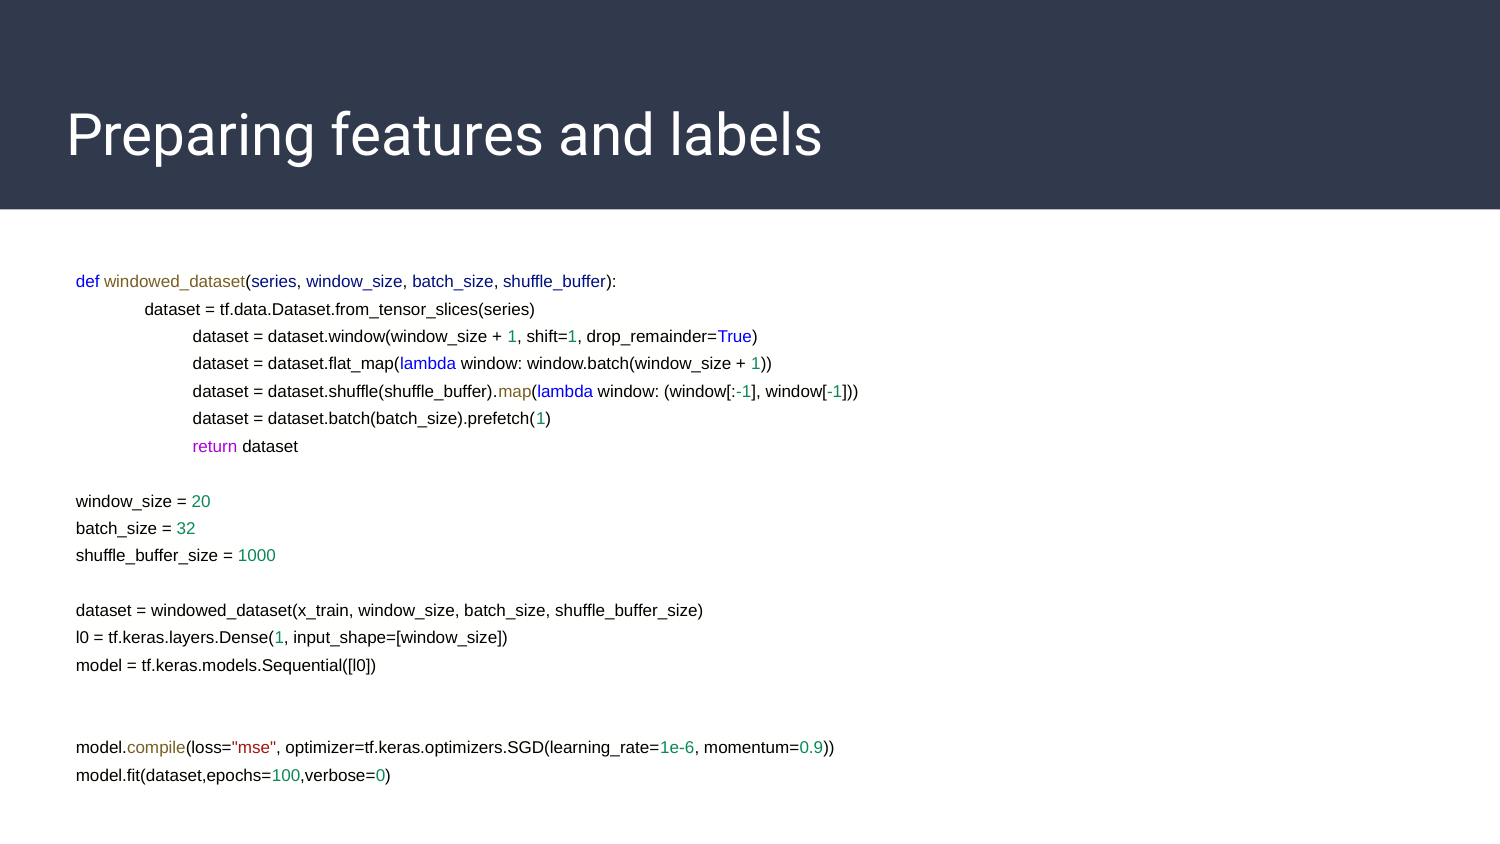

# Preparing features and labels
def windowed_dataset(series, window_size, batch_size, shuffle_buffer):
dataset = tf.data.Dataset.from_tensor_slices(series)
 	dataset = dataset.window(window_size + 1, shift=1, drop_remainder=True)
 	dataset = dataset.flat_map(lambda window: window.batch(window_size + 1))
 	dataset = dataset.shuffle(shuffle_buffer).map(lambda window: (window[:-1], window[-1]))
 	dataset = dataset.batch(batch_size).prefetch(1)
 	return dataset

window_size = 20
batch_size = 32
shuffle_buffer_size = 1000

dataset = windowed_dataset(x_train, window_size, batch_size, shuffle_buffer_size)
l0 = tf.keras.layers.Dense(1, input_shape=[window_size])
model = tf.keras.models.Sequential([l0])

model.compile(loss="mse", optimizer=tf.keras.optimizers.SGD(learning_rate=1e-6, momentum=0.9))
model.fit(dataset,epochs=100,verbose=0)